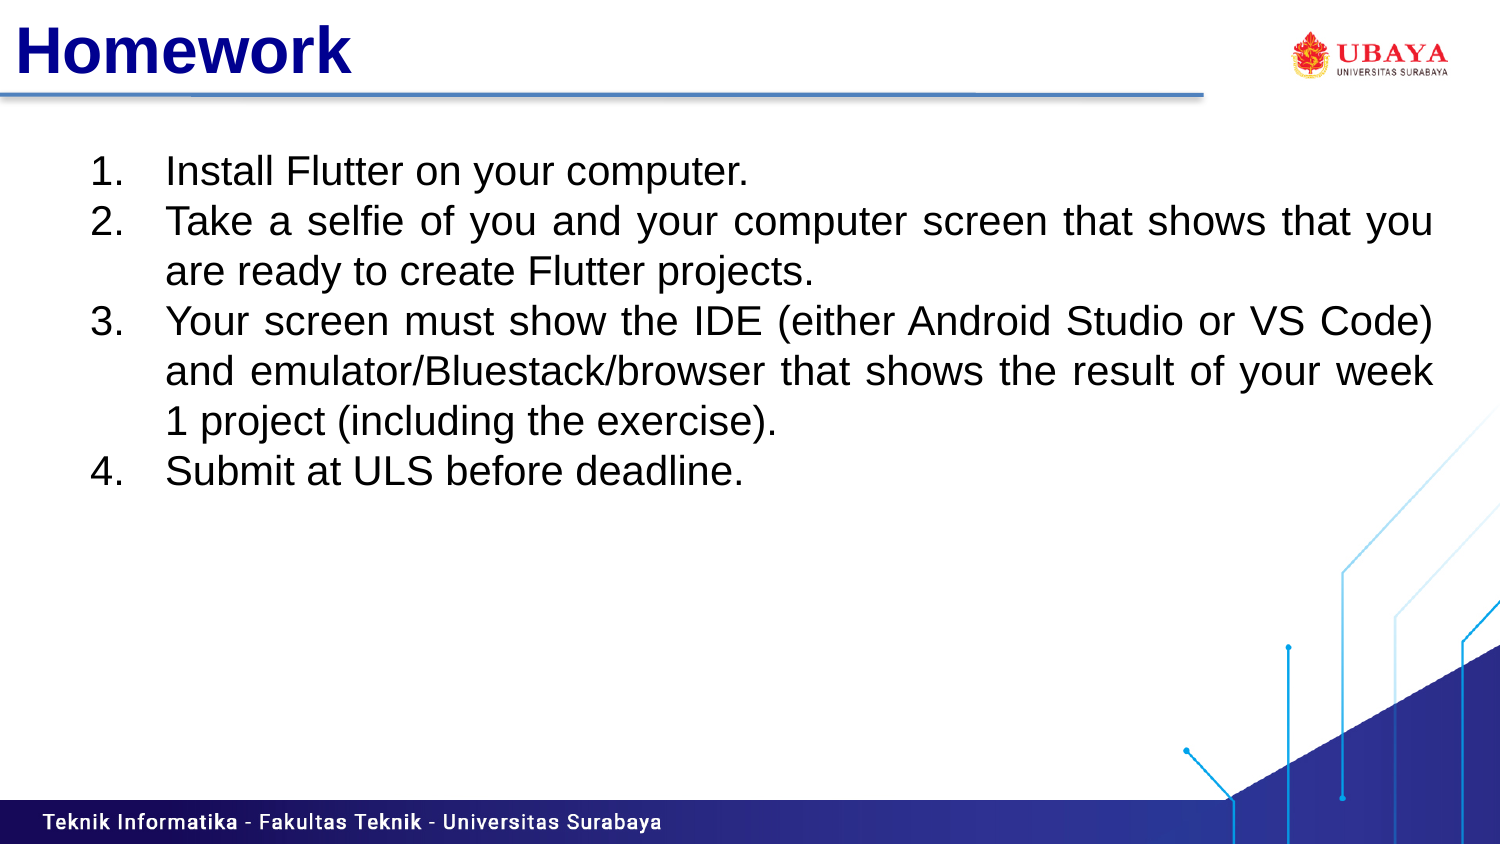

# Homework

Install Flutter on your computer.
Take a selfie of you and your computer screen that shows that you are ready to create Flutter projects.
Your screen must show the IDE (either Android Studio or VS Code) and emulator/Bluestack/browser that shows the result of your week 1 project (including the exercise).
Submit at ULS before deadline.